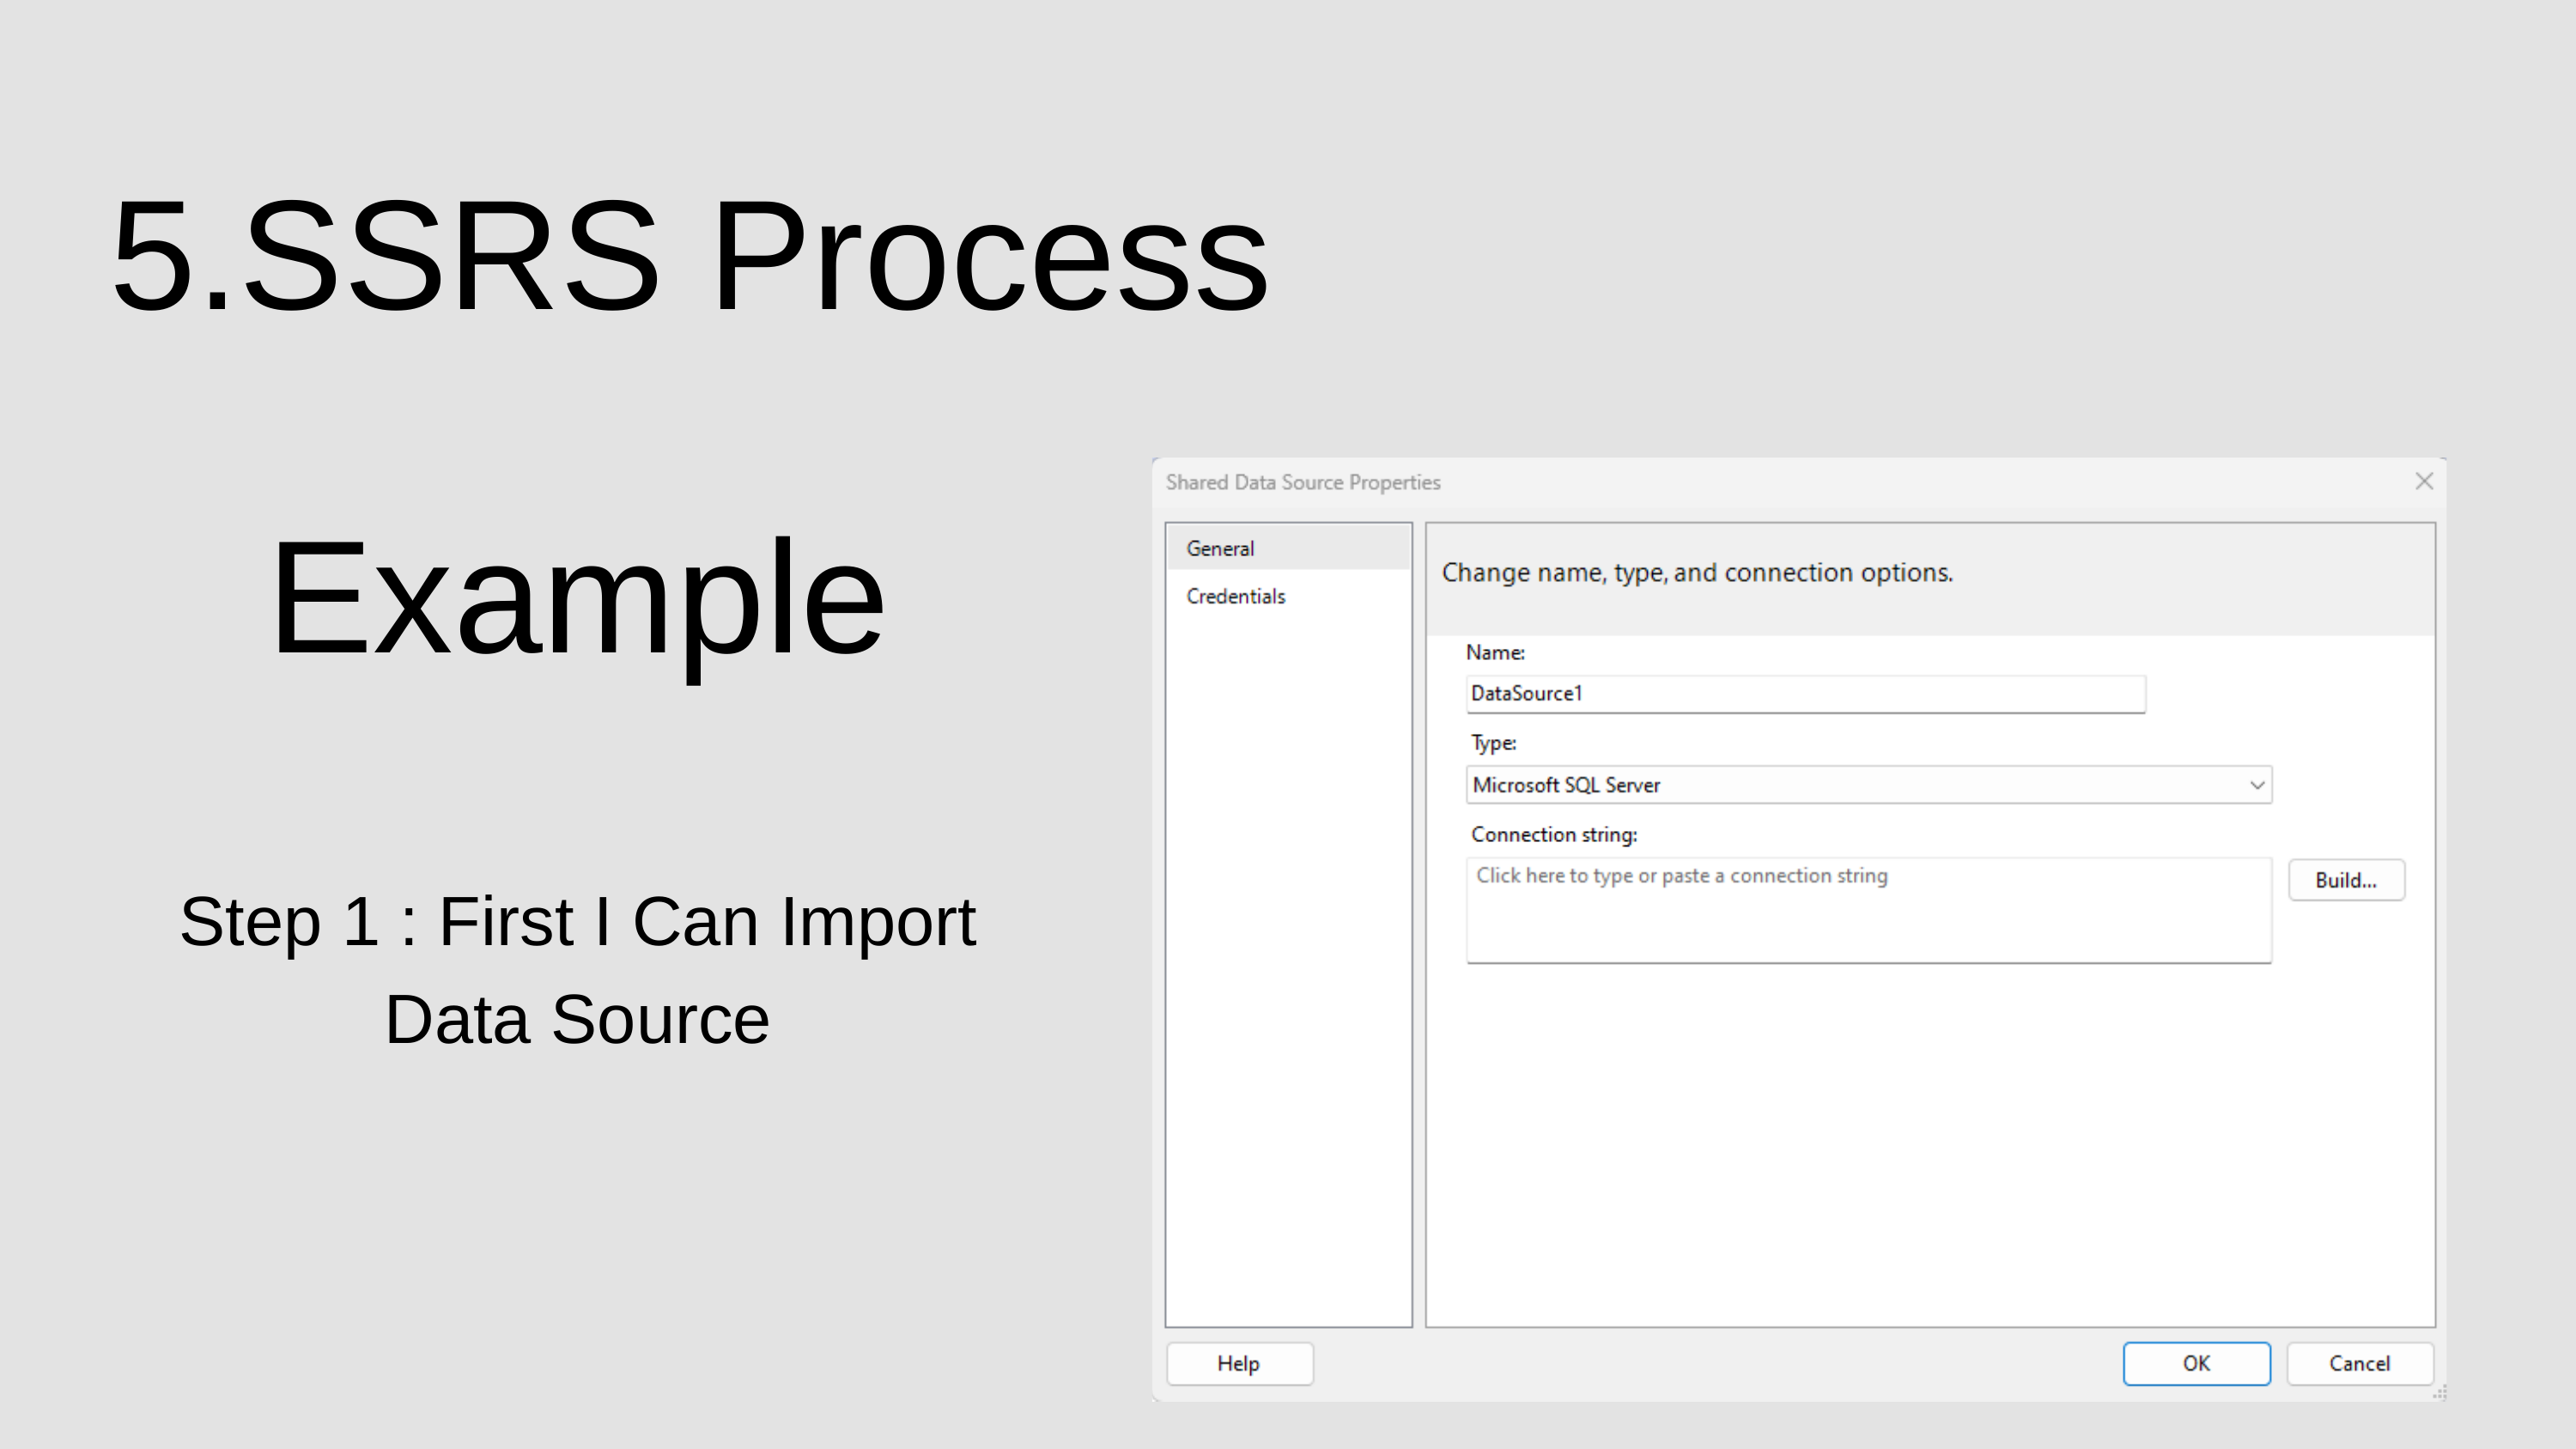

5.SSRS Process

Example
Step 1 : First I Can Import Data Source